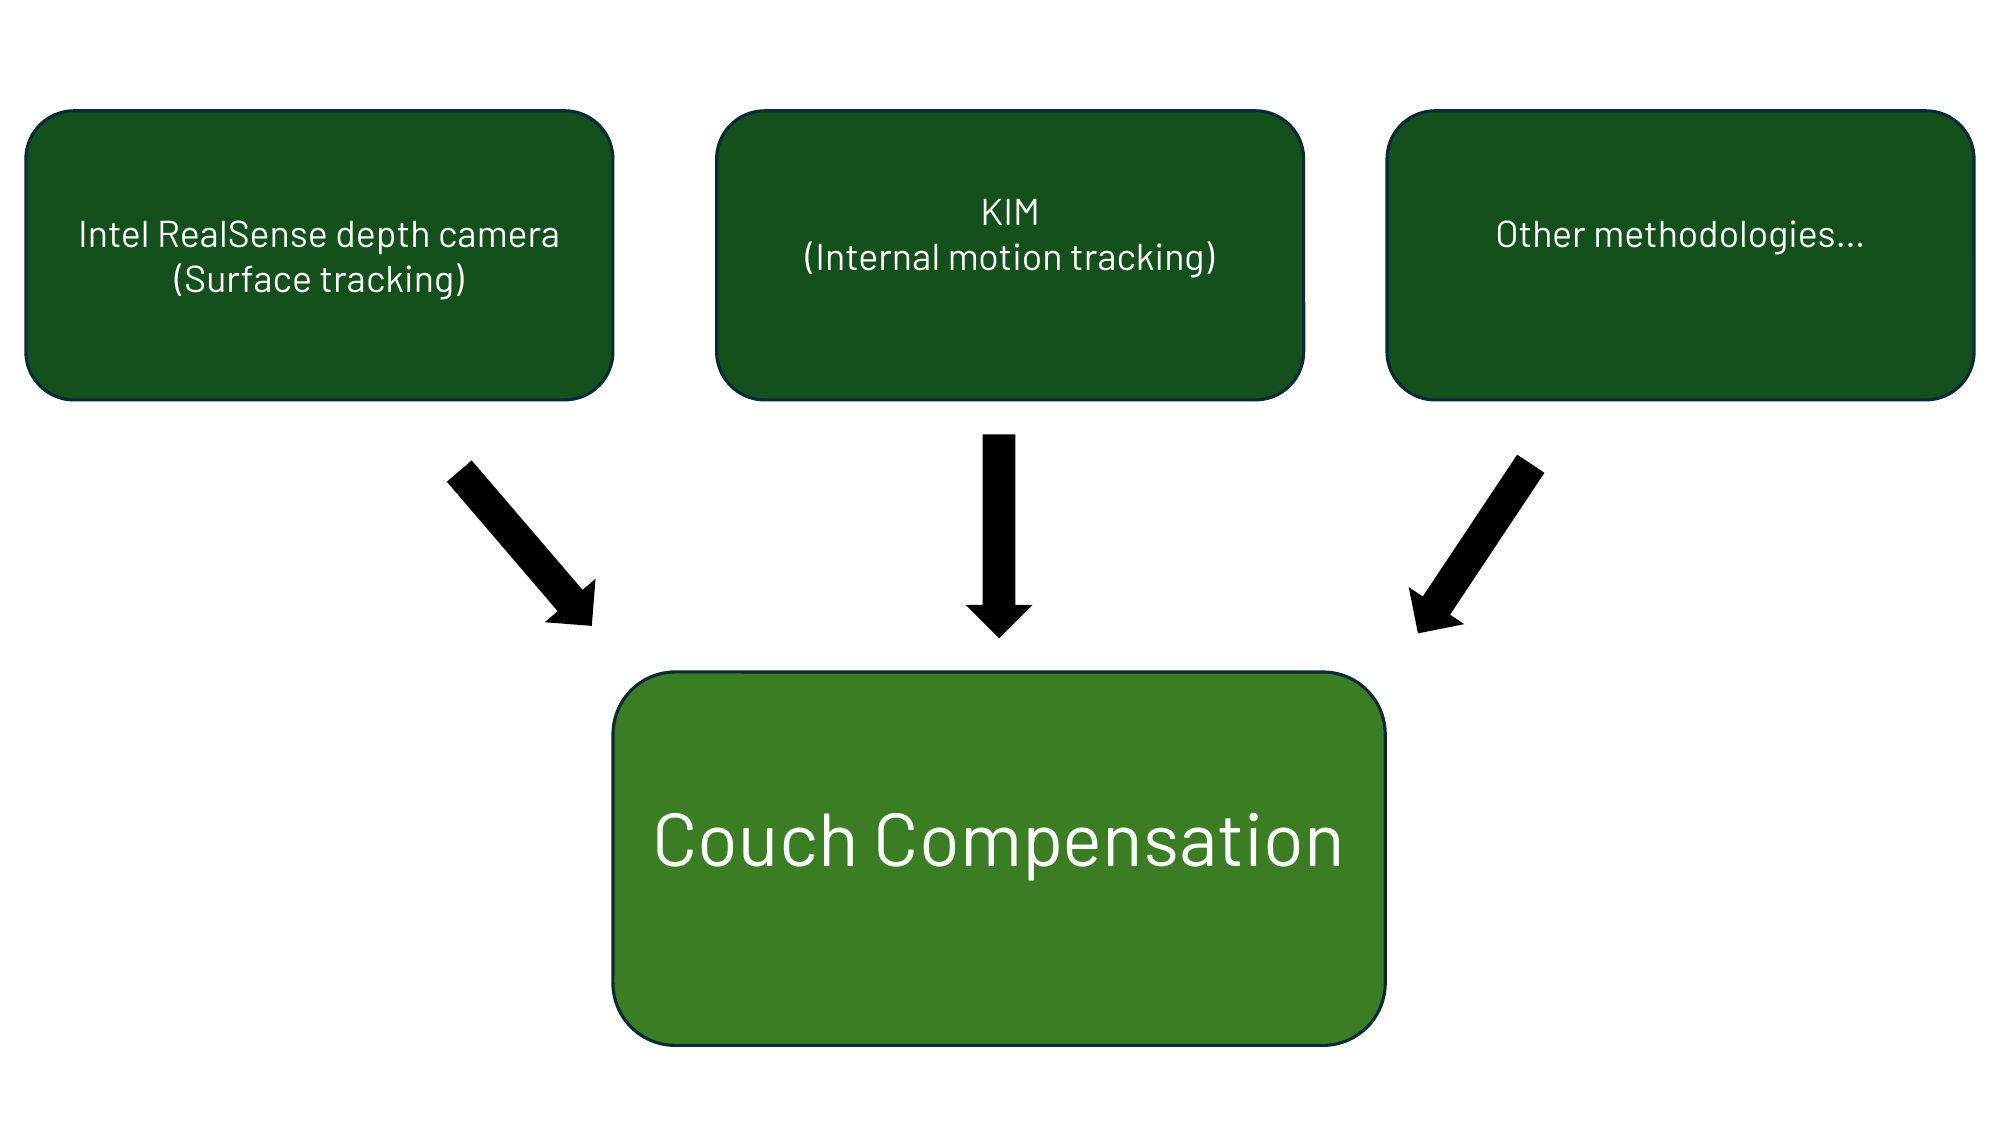

Other methodologies…

Intel RealSense depth camera
(Surface tracking)
KIM
(Internal motion tracking)

Couch Compensation